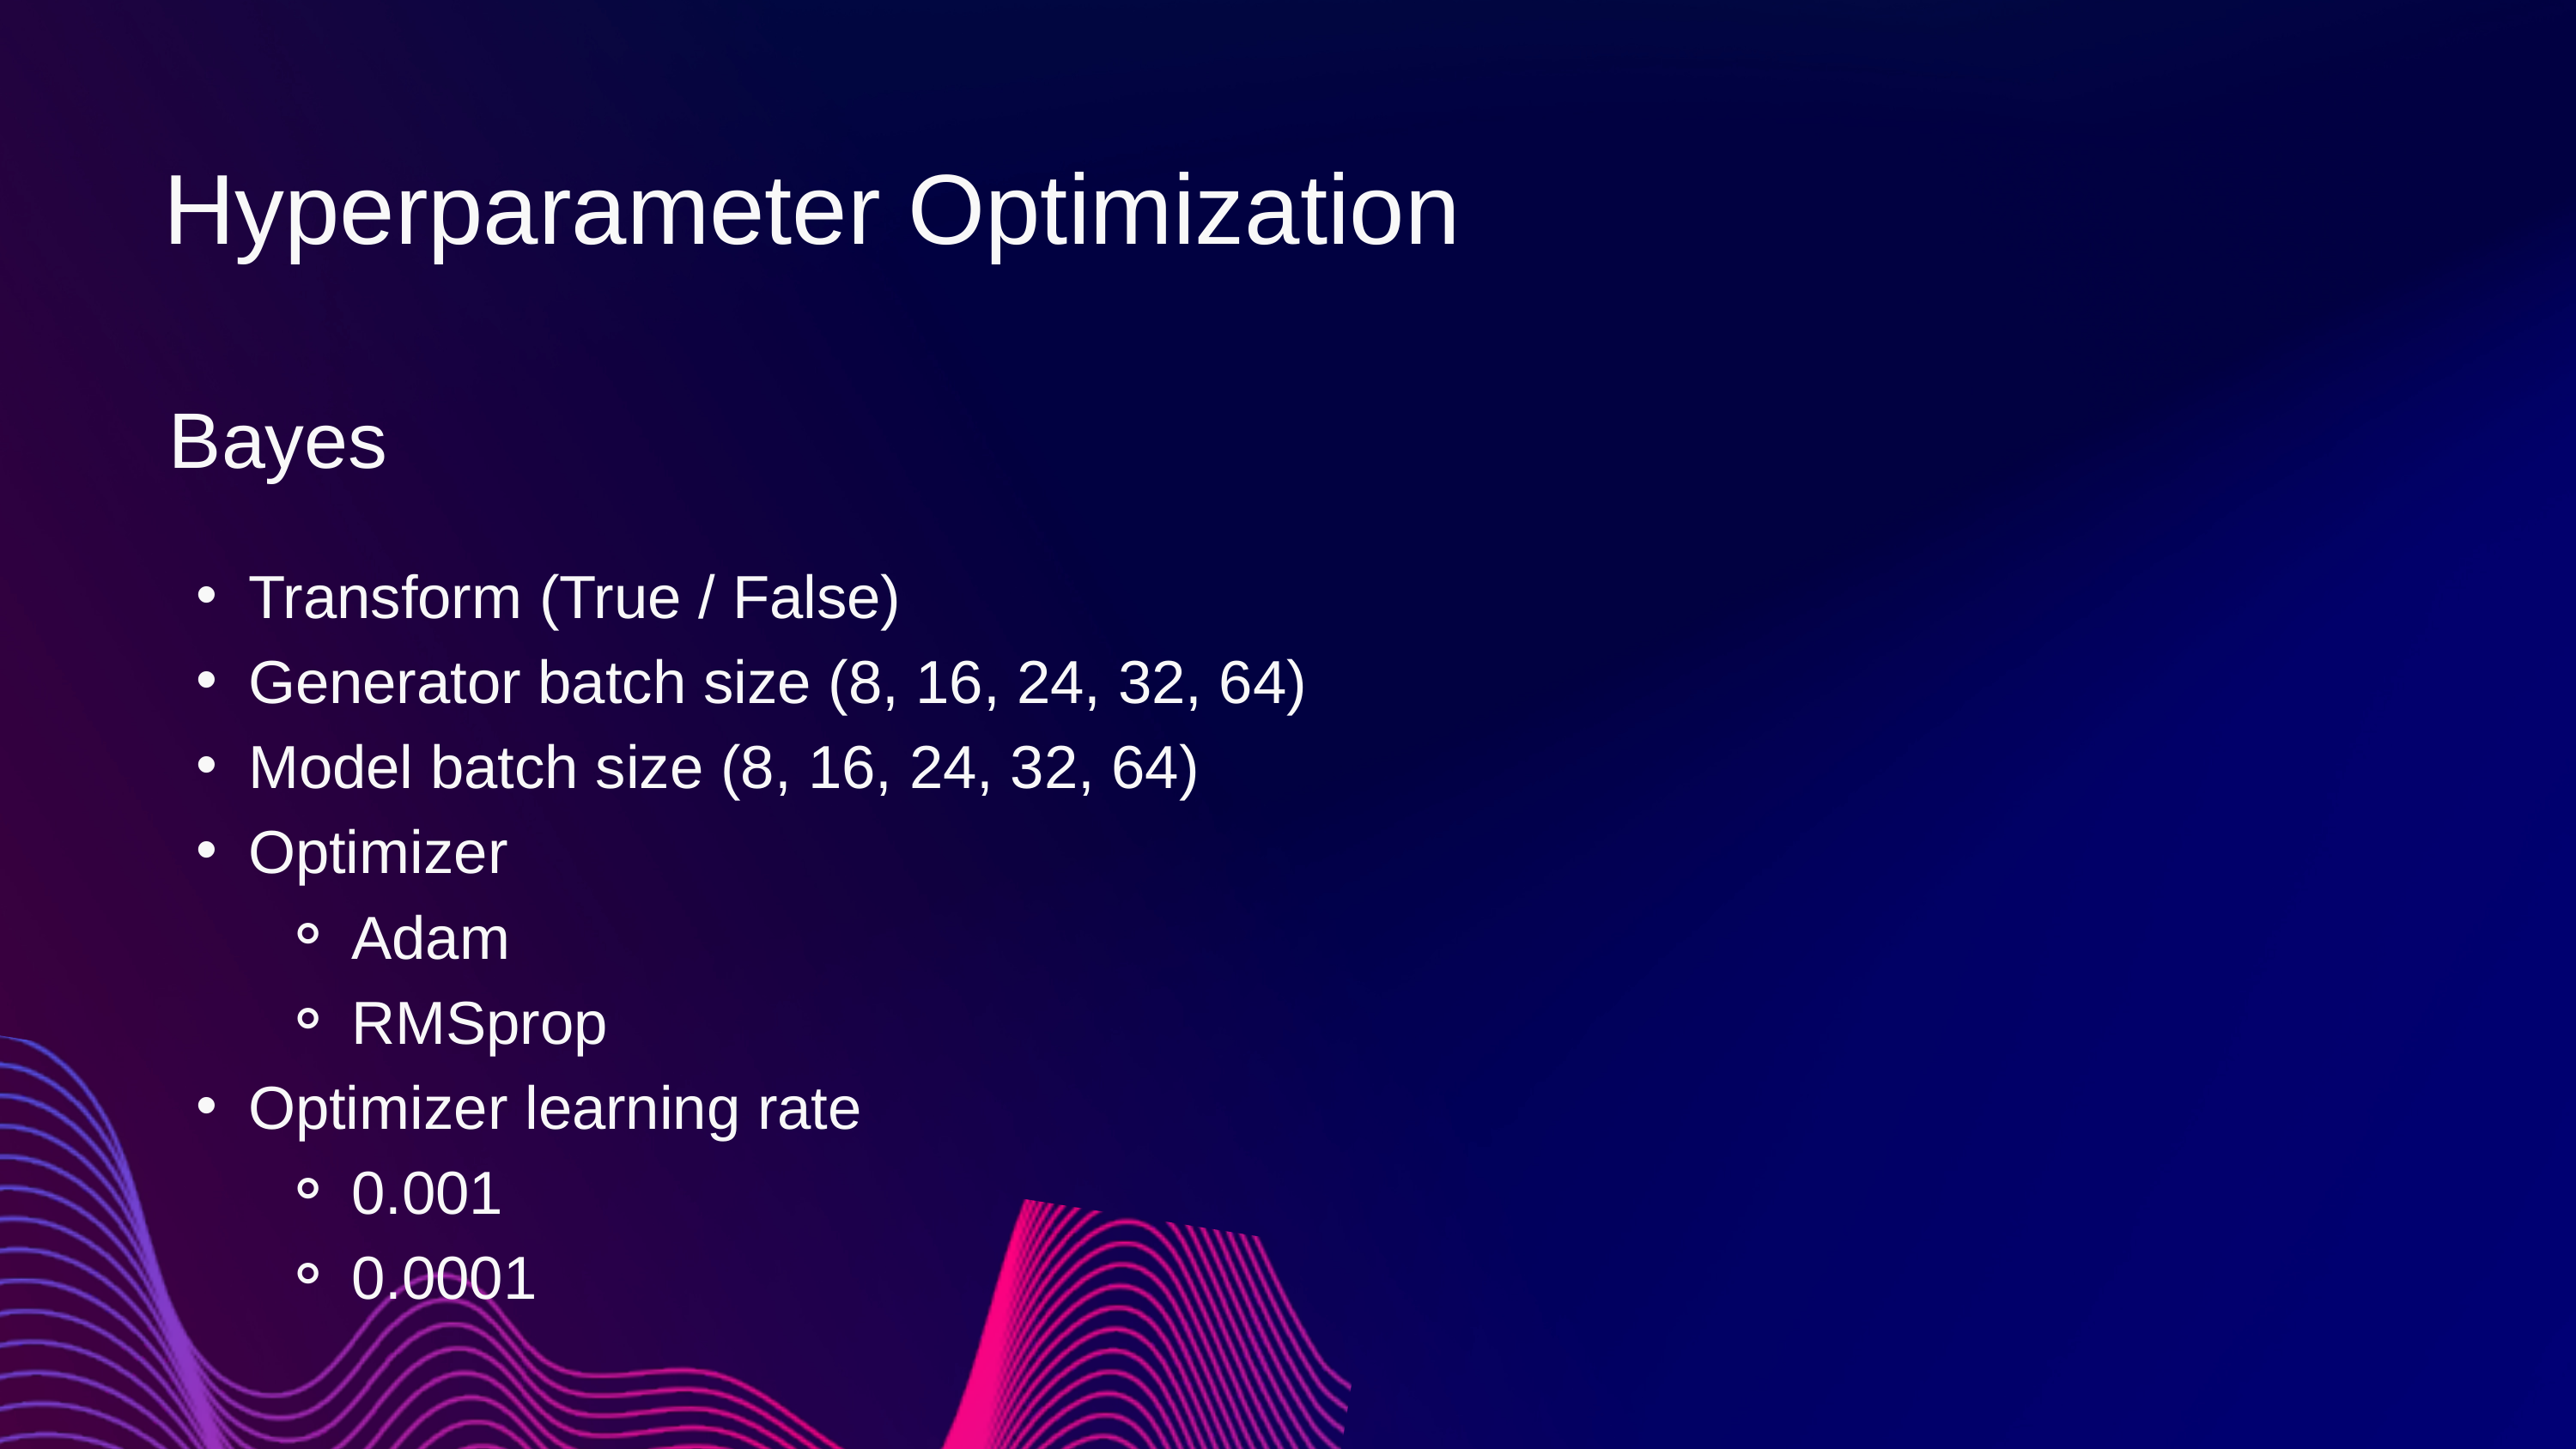

Hyperparameter Optimization
Bayes
Transform (True / False)
Generator batch size (8, 16, 24, 32, 64)
Model batch size (8, 16, 24, 32, 64)
Optimizer
Adam
RMSprop
Optimizer learning rate
0.001
0.0001